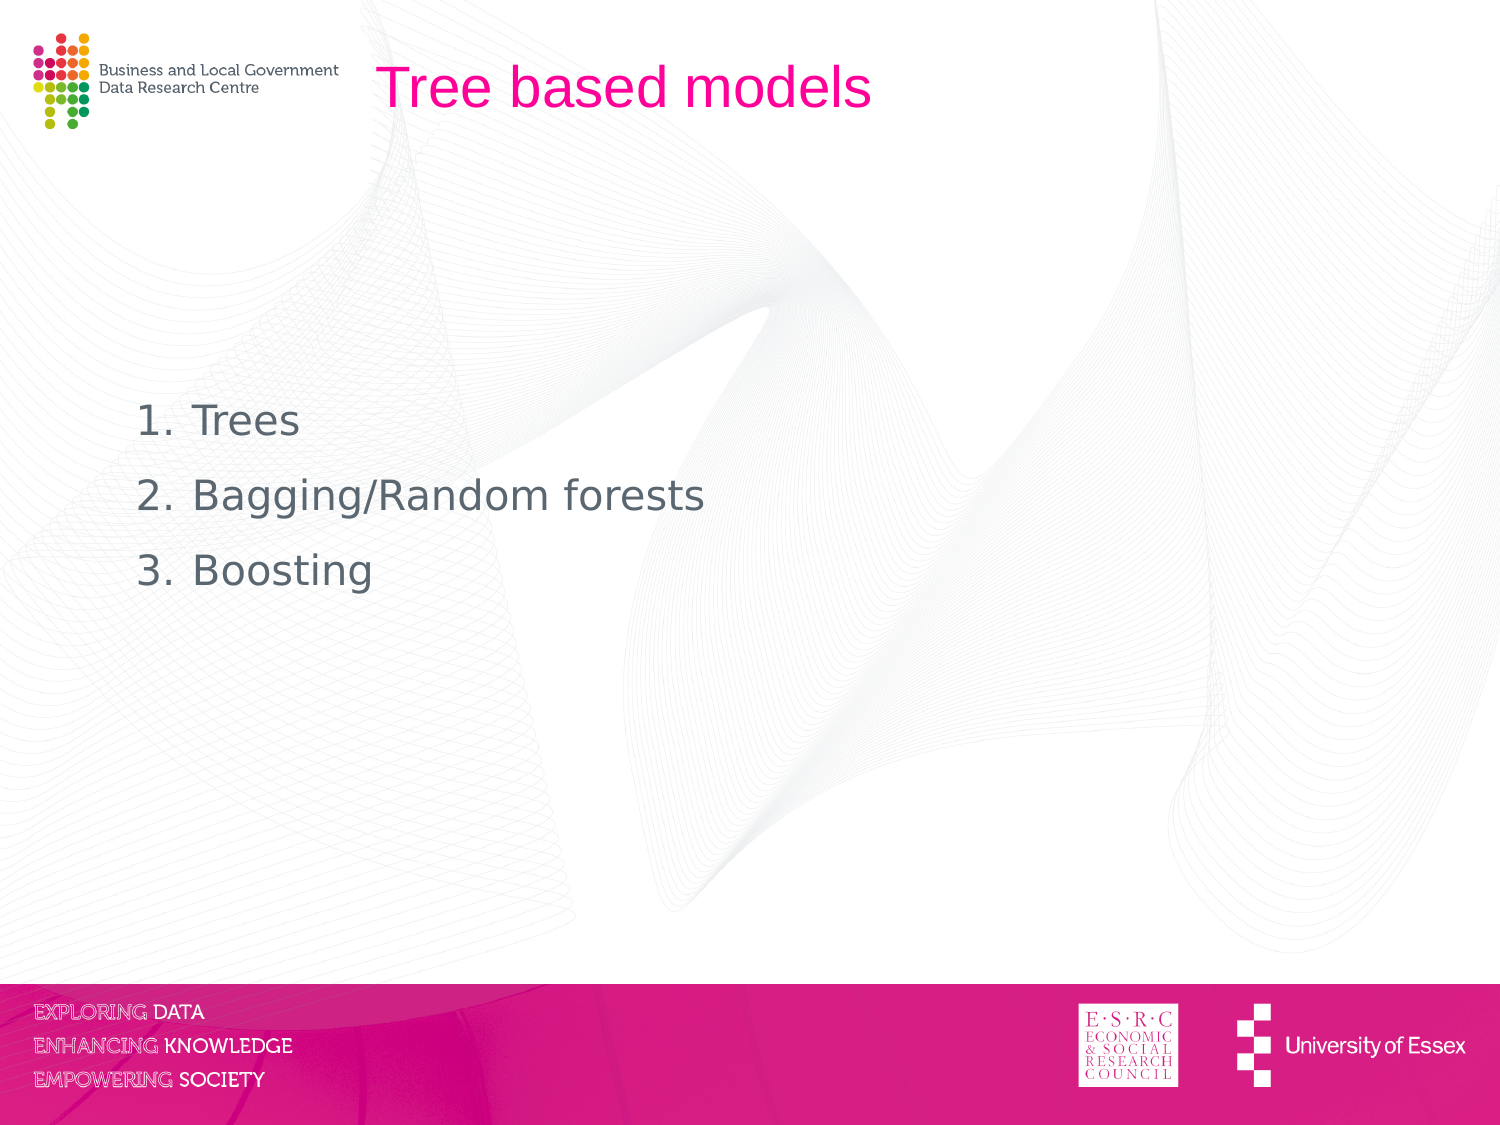

Tree based models

Trees
Bagging/Random forests
Boosting